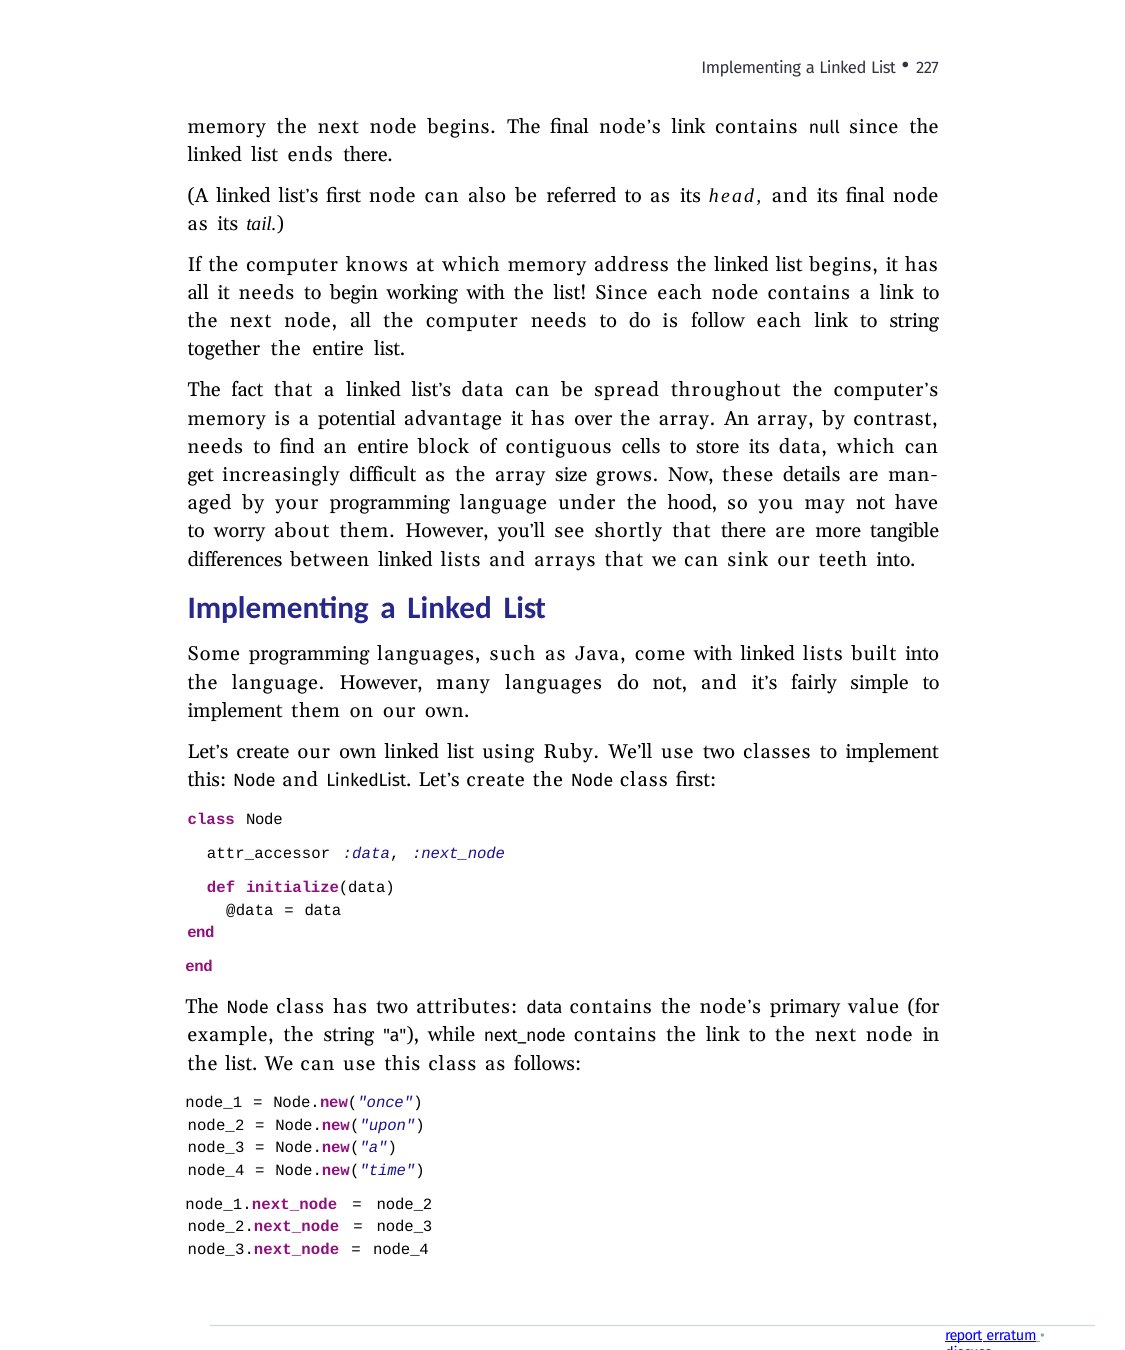

Implementing a Linked List • 227

memory the next node begins. The final node’s link contains null since the linked list ends there.
(A linked list’s first node can also be referred to as its head, and its final node as its tail.)
If the computer knows at which memory address the linked list begins, it has all it needs to begin working with the list! Since each node contains a link to the next node, all the computer needs to do is follow each link to string together the entire list.
The fact that a linked list’s data can be spread throughout the computer’s memory is a potential advantage it has over the array. An array, by contrast, needs to find an entire block of contiguous cells to store its data, which can get increasingly difficult as the array size grows. Now, these details are man- aged by your programming language under the hood, so you may not have to worry about them. However, you’ll see shortly that there are more tangible differences between linked lists and arrays that we can sink our teeth into.
Implementing a Linked List
Some programming languages, such as Java, come with linked lists built into the language. However, many languages do not, and it’s fairly simple to implement them on our own.
Let’s create our own linked list using Ruby. We’ll use two classes to implement this: Node and LinkedList. Let’s create the Node class first:
class Node
attr_accessor :data, :next_node
def initialize(data) @data = data
end
end
The Node class has two attributes: data contains the node’s primary value (for example, the string "a"), while next_node contains the link to the next node in the list. We can use this class as follows:
node_1 = Node.new("once") node_2 = Node.new("upon") node_3 = Node.new("a") node_4 = Node.new("time")
node_1.next_node = node_2 node_2.next_node = node_3 node_3.next_node = node_4
report erratum • discuss